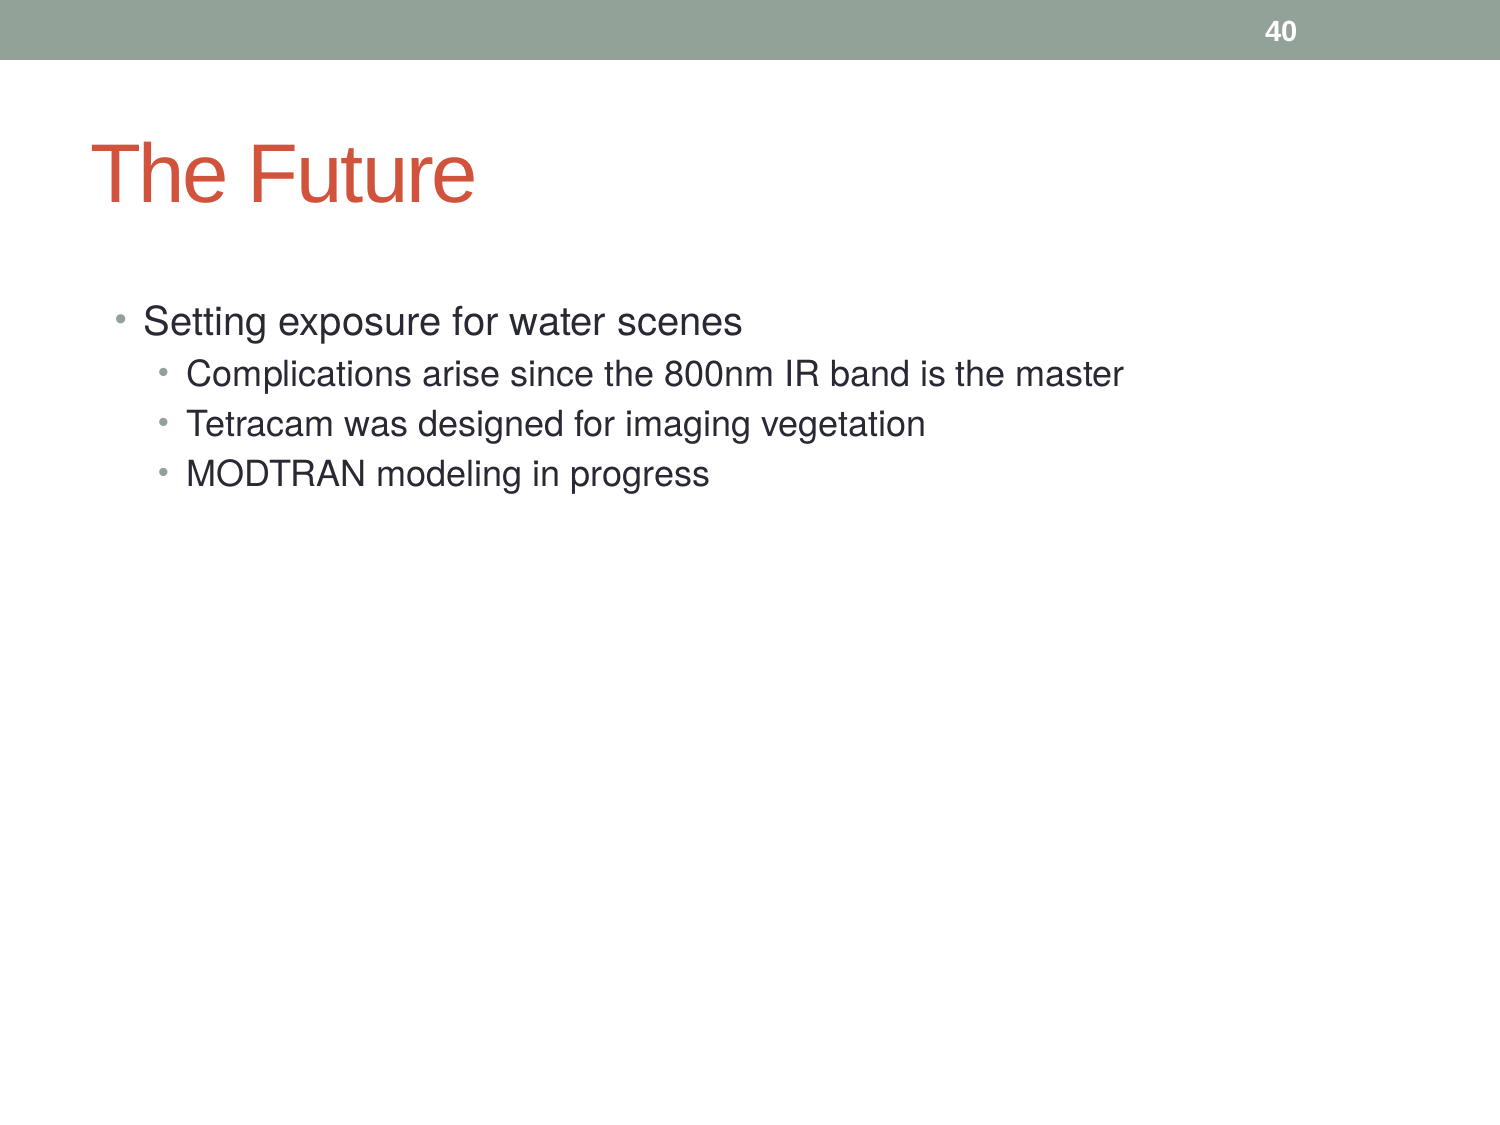

40
# The Future

Setting exposure for water scenes
Complications arise since the 800nm IR band is the master
Tetracam was designed for imaging vegetation
MODTRAN modeling in progress